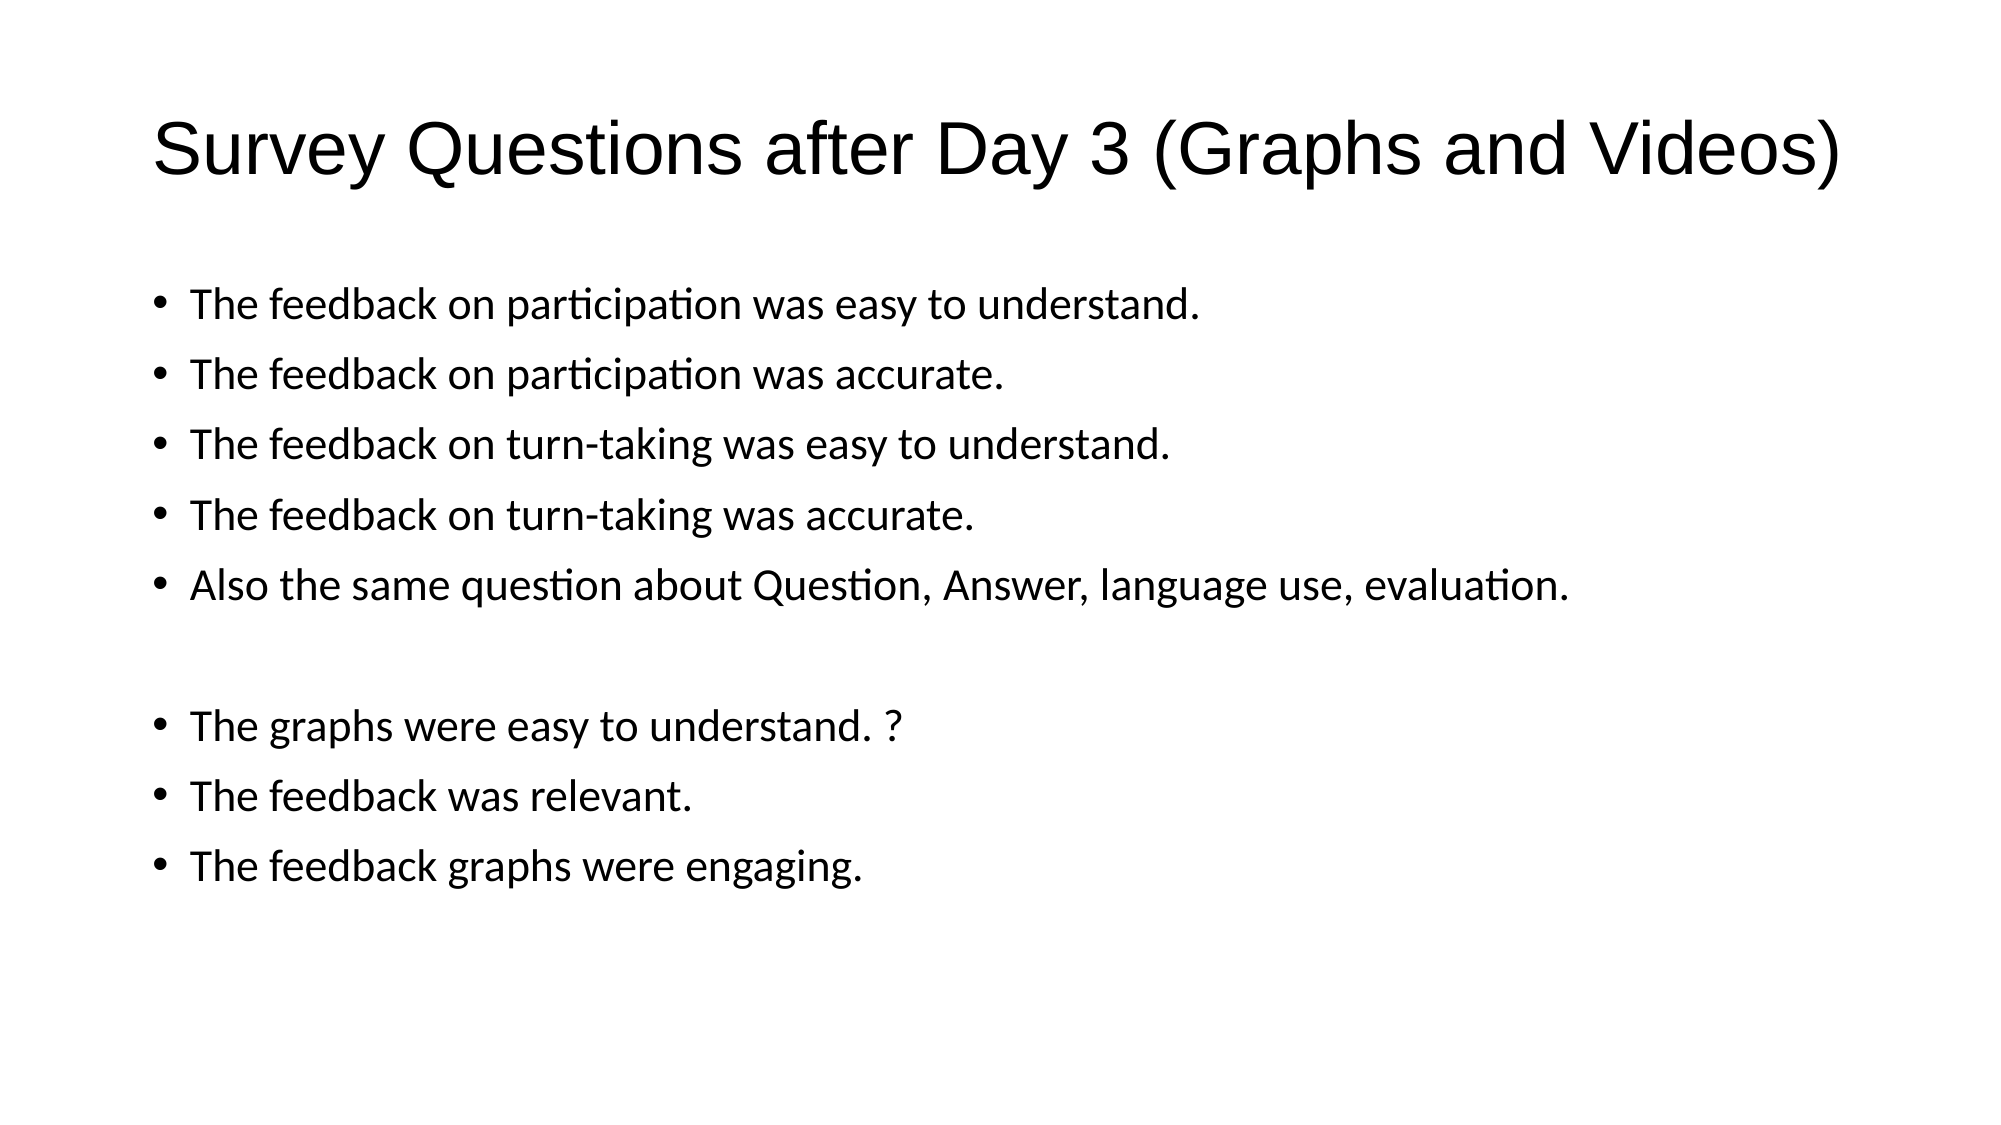

# Survey Questions after Day 3 (Graphs and Videos)
The feedback on participation was easy to understand.
The feedback on participation was accurate.
The feedback on turn-taking was easy to understand.
The feedback on turn-taking was accurate.
Also the same question about Question, Answer, language use, evaluation.

The graphs were easy to understand. ?
The feedback was relevant.
The feedback graphs were engaging.